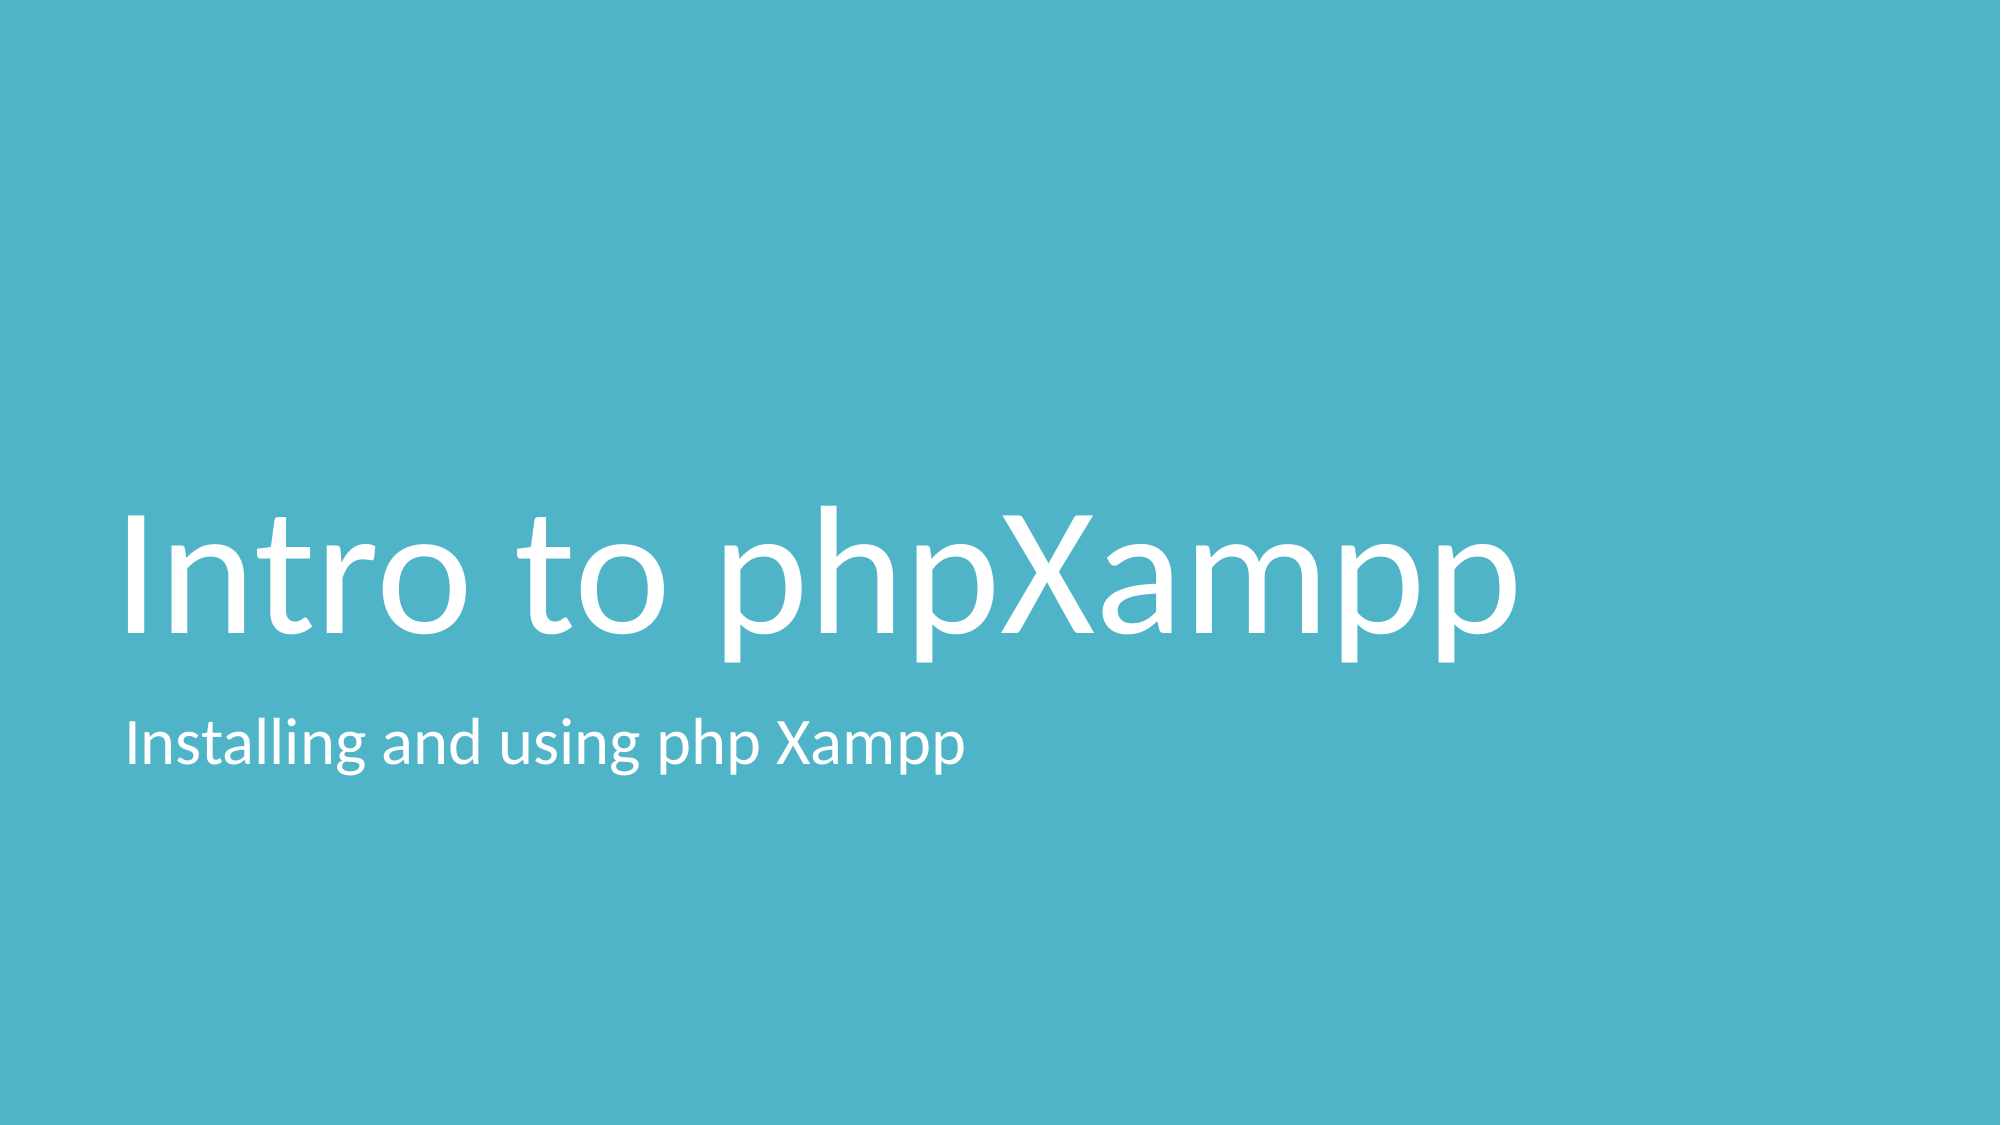

Intro to phpXampp
Installing and using php Xampp